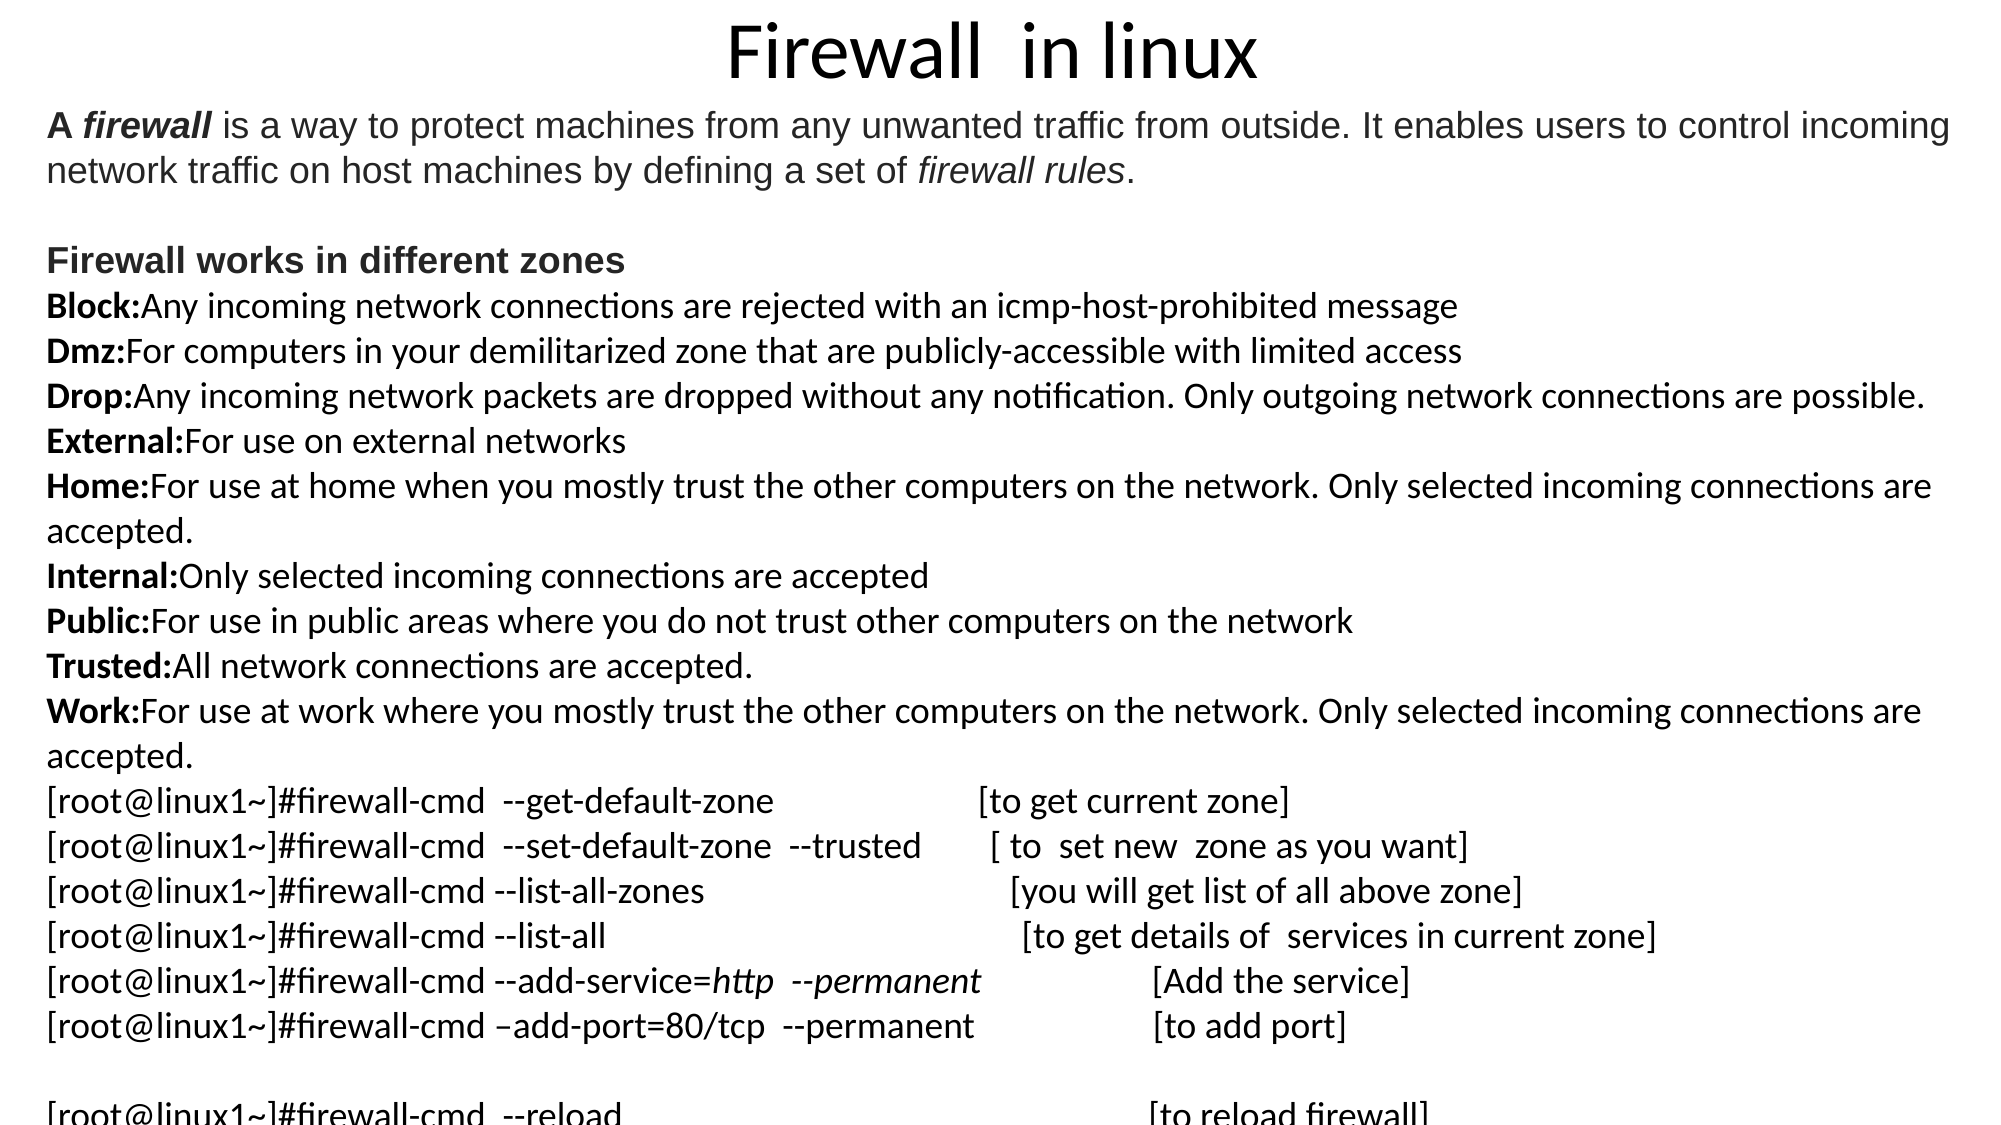

# Firewall  in linux
A firewall is a way to protect machines from any unwanted traffic from outside. It enables users to control incoming network traffic on host machines by defining a set of firewall rules.

Firewall works in different zones
Block:Any incoming network connections are rejected with an icmp-host-prohibited message
Dmz:For computers in your demilitarized zone that are publicly-accessible with limited access
Drop:Any incoming network packets are dropped without any notification. Only outgoing network connections are possible.
External:For use on external networks
Home:For use at home when you mostly trust the other computers on the network. Only selected incoming connections are accepted.
Internal:Only selected incoming connections are accepted
Public:For use in public areas where you do not trust other computers on the network
Trusted:All network connections are accepted.
Work:For use at work where you mostly trust the other computers on the network. Only selected incoming connections are accepted.
[root@linux1~]#firewall-cmd  --get-default-zone                        [to get current zone]
[root@linux1~]#firewall-cmd  --set-default-zone  --trusted        [ to  set new  zone as you want]
[root@linux1~]#firewall-cmd --list-all-zones                                    [you will get list of all above zone]
[root@linux1~]#firewall-cmd --list-all                                                 [to get details of  services in current zone]
[root@linux1~]#firewall-cmd --add-service=http  --permanent                    [Add the service]
[root@linux1~]#firewall-cmd –add-port=80/tcp  --permanent                     [to add port]

[root@linux1~]#firewall-cmd  --reload                                                              [to reload firewall]